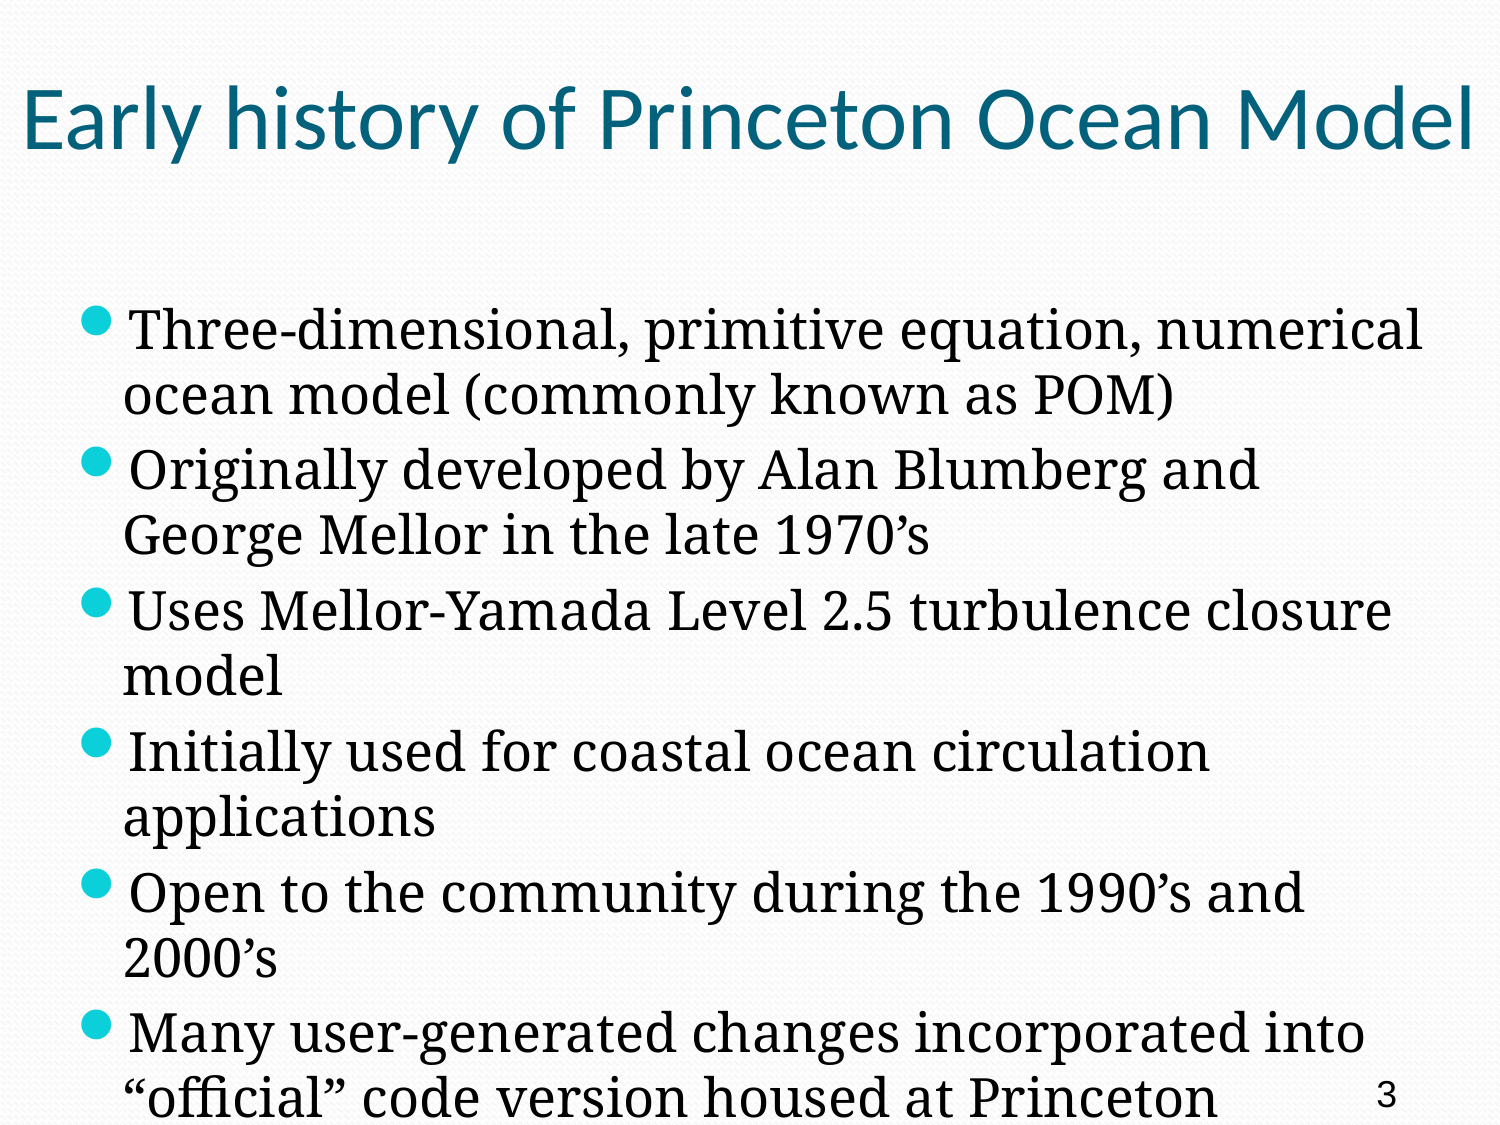

# Early history of Princeton Ocean Model
Three-dimensional, primitive equation, numerical ocean model (commonly known as POM)
Originally developed by Alan Blumberg and George Mellor in the late 1970’s
Uses Mellor-Yamada Level 2.5 turbulence closure model
Initially used for coastal ocean circulation applications
Open to the community during the 1990’s and 2000’s
Many user-generated changes incorporated into “official” code version housed at Princeton University